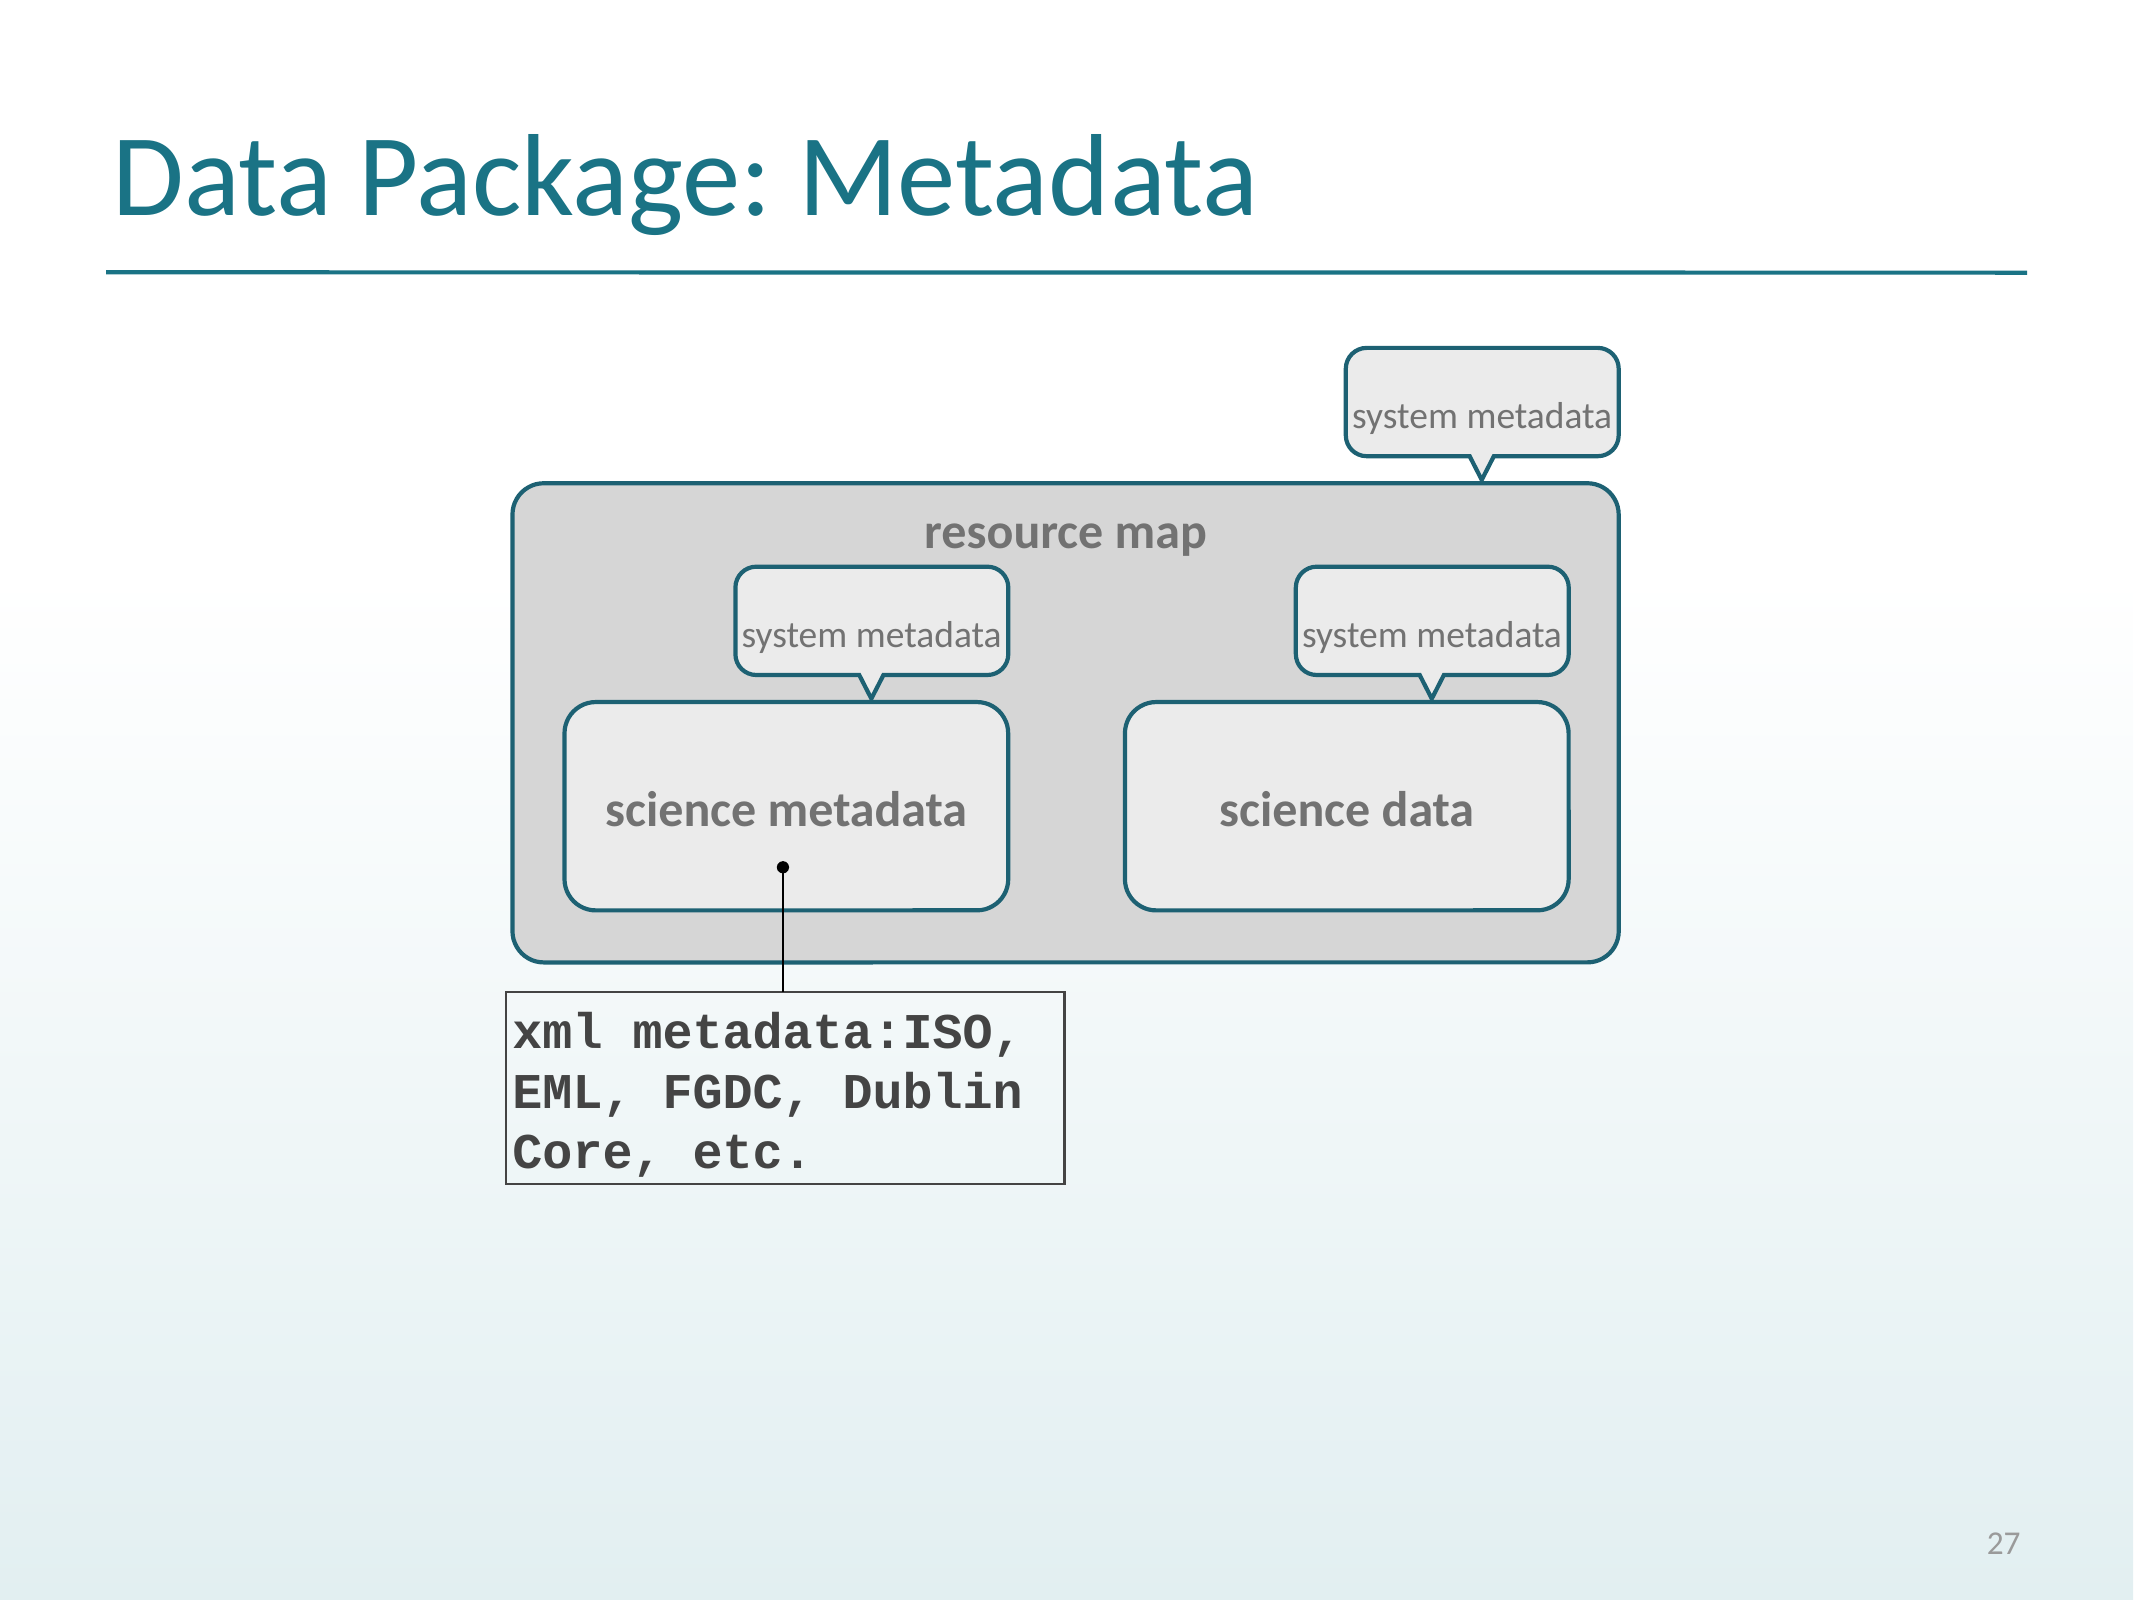

# Data Package: Metadata
system metadata
resource map
system metadata
system metadata
science metadata
science data

xml metadata:ISO, EML, FGDC, Dublin Core, etc.
27